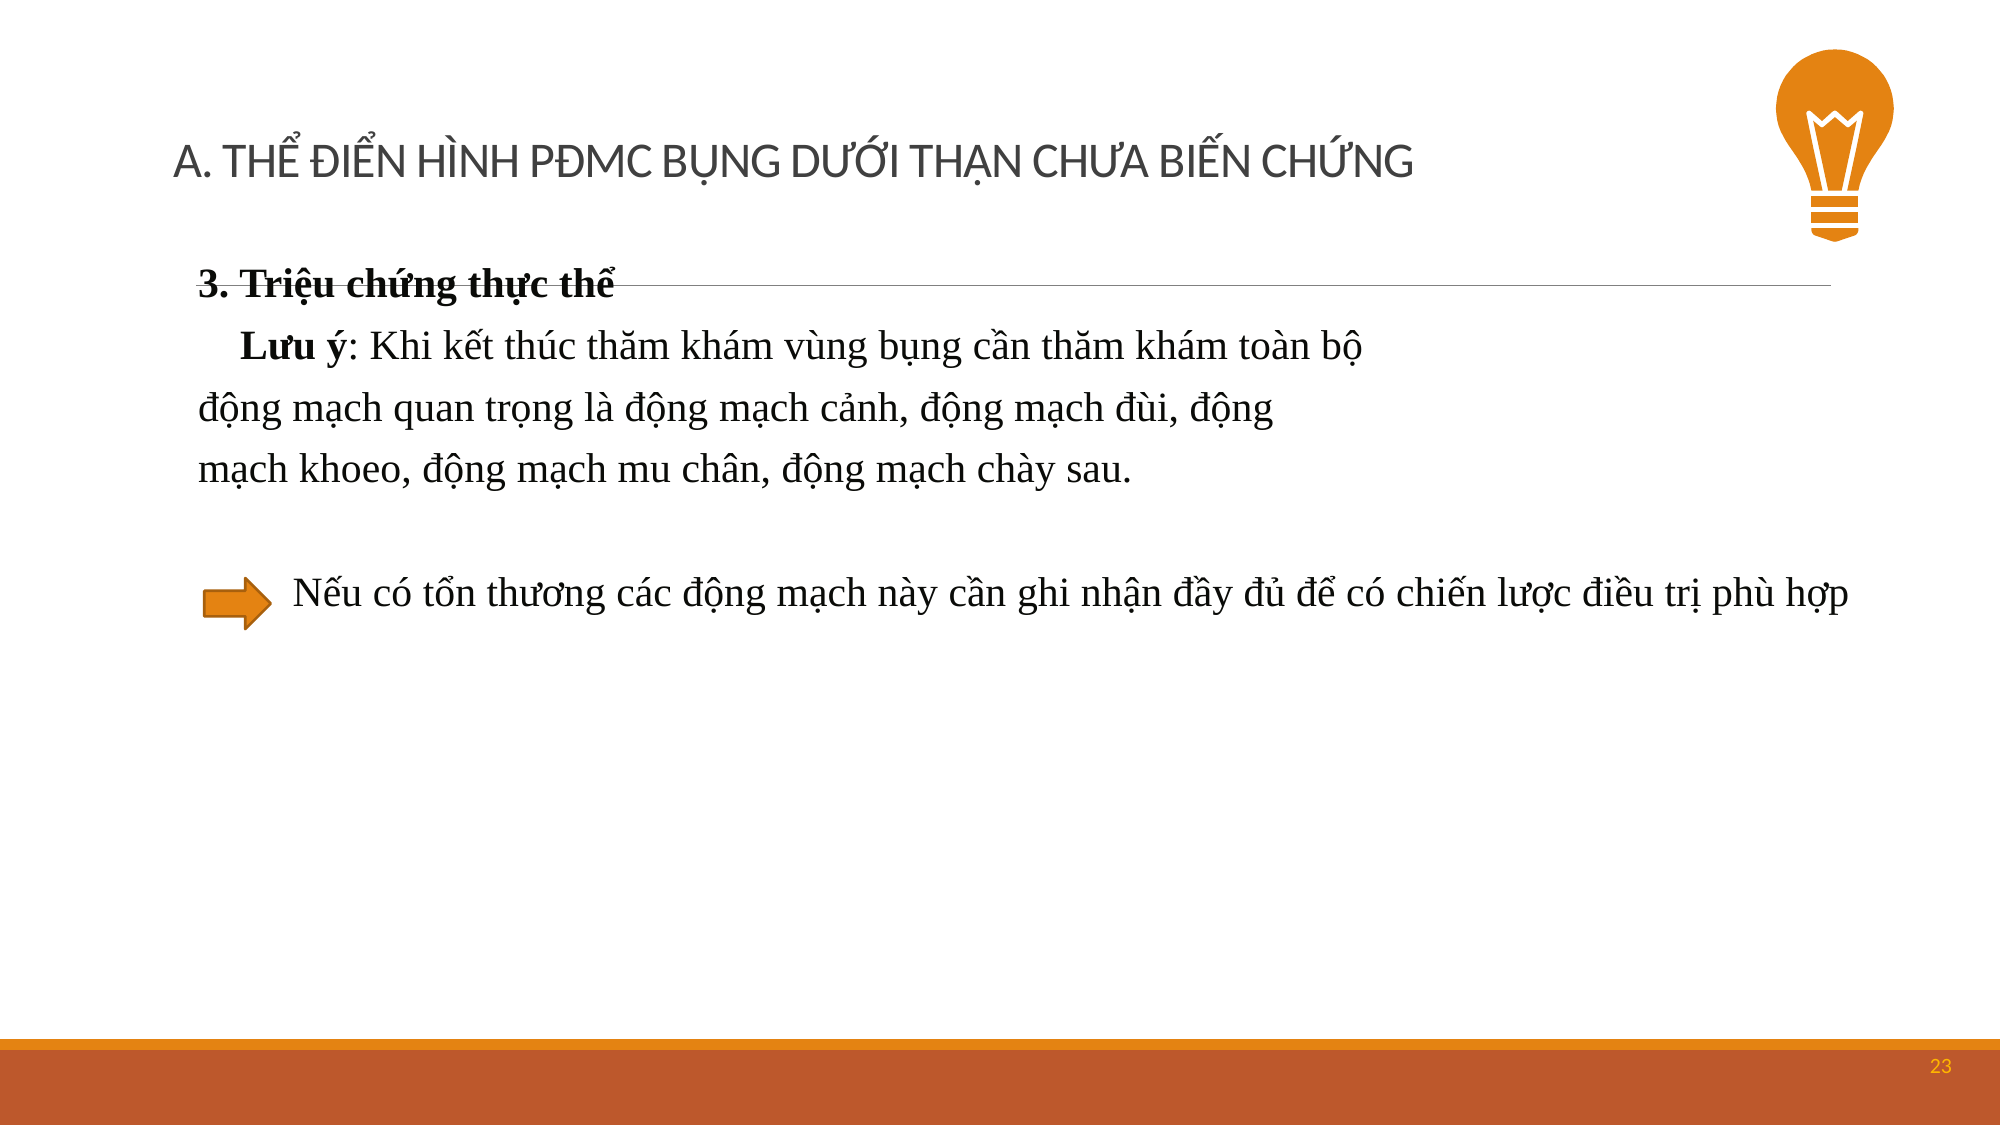

# A. THỂ ĐIỂN HÌNH PĐMC BỤNG DƯỚI THẬN CHƯA BIẾN CHỨNG
3. Triệu chứng thực thể
    Lưu ý: Khi kết thúc thăm khám vùng bụng cần thăm khám toàn bộ
động mạch quan trọng là động mạch cảnh, động mạch đùi, động
mạch khoeo, động mạch mu chân, động mạch chày sau.

         Nếu có tổn thương các động mạch này cần ghi nhận đầy đủ để có chiến lược điều trị phù hợp

23